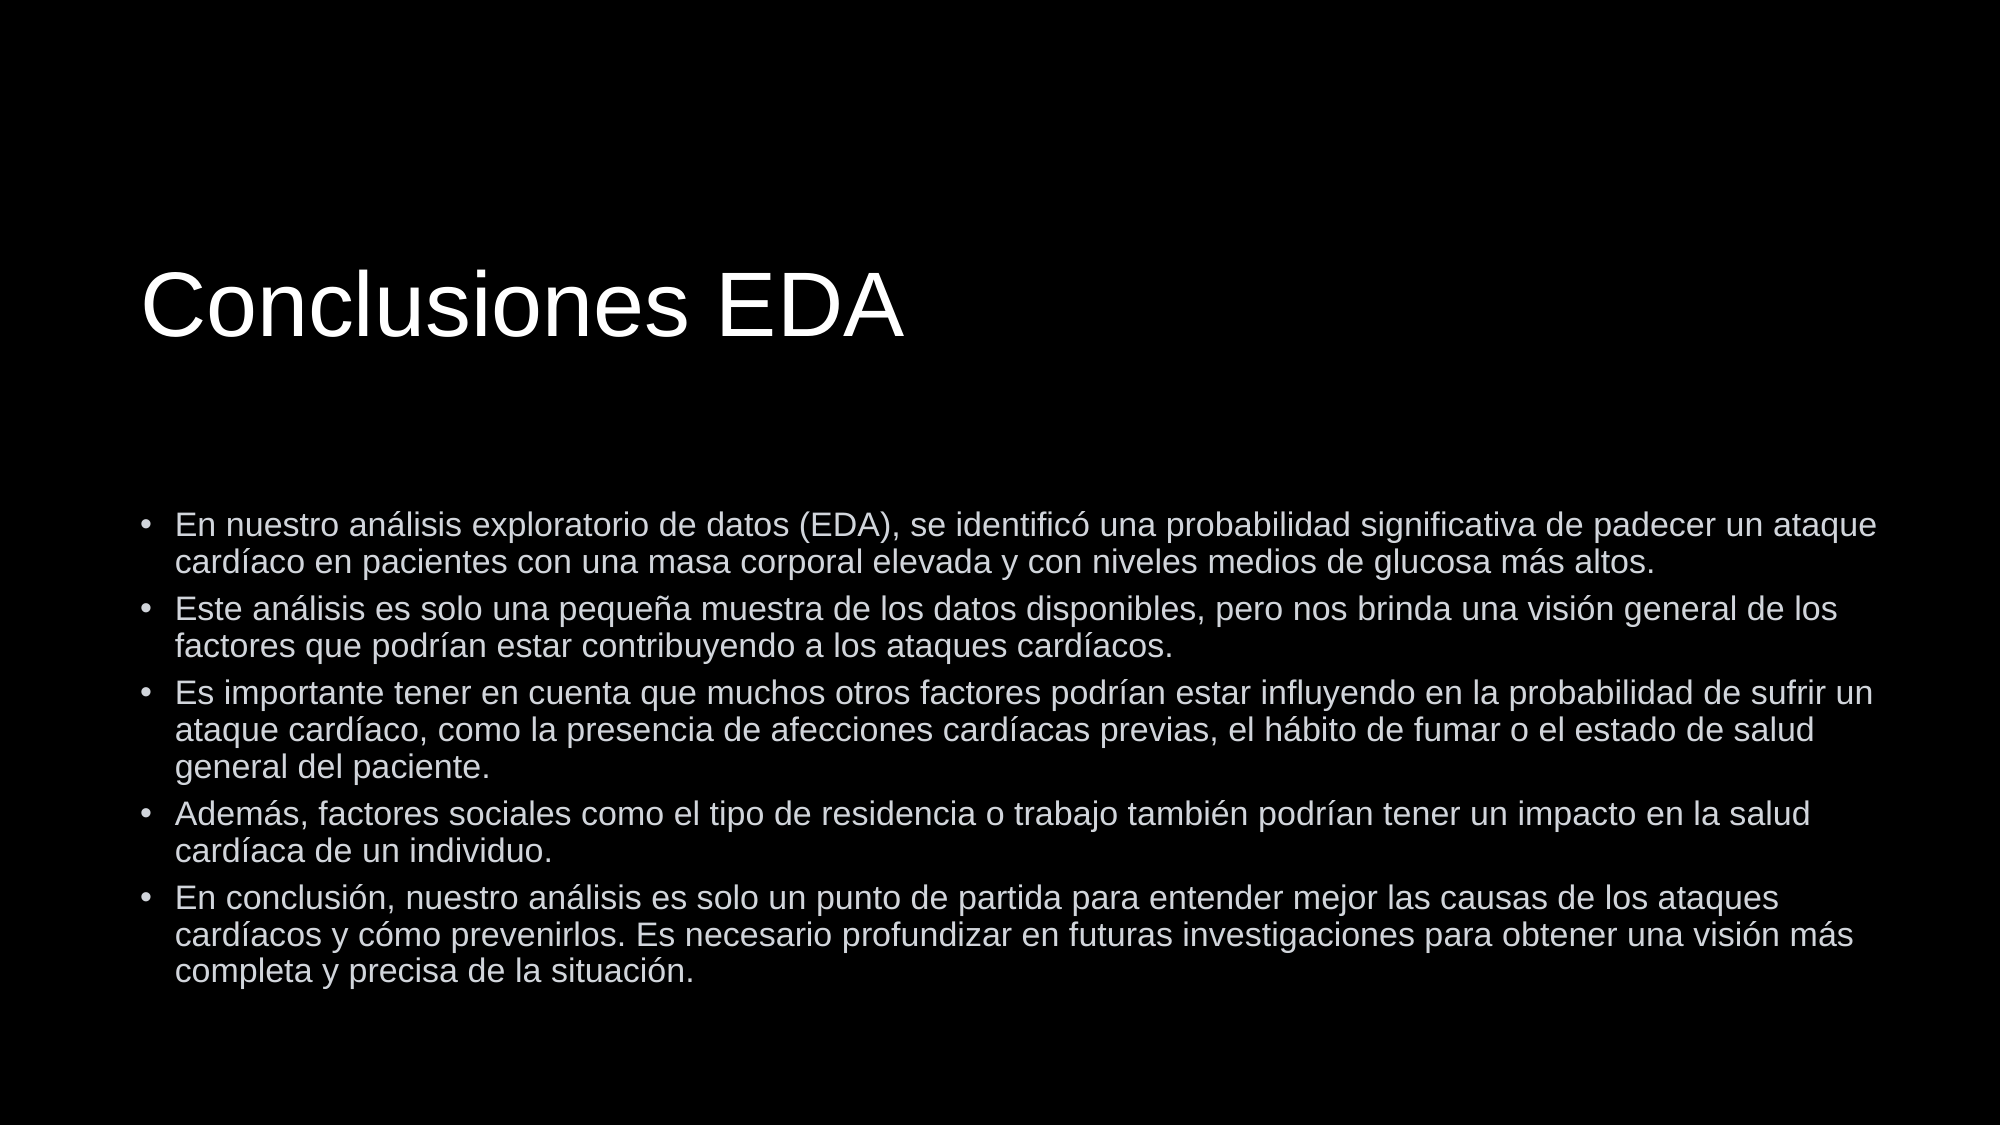

# Conclusiones EDA
En nuestro análisis exploratorio de datos (EDA), se identificó una probabilidad significativa de padecer un ataque cardíaco en pacientes con una masa corporal elevada y con niveles medios de glucosa más altos.
Este análisis es solo una pequeña muestra de los datos disponibles, pero nos brinda una visión general de los factores que podrían estar contribuyendo a los ataques cardíacos.
Es importante tener en cuenta que muchos otros factores podrían estar influyendo en la probabilidad de sufrir un ataque cardíaco, como la presencia de afecciones cardíacas previas, el hábito de fumar o el estado de salud general del paciente.
Además, factores sociales como el tipo de residencia o trabajo también podrían tener un impacto en la salud cardíaca de un individuo.
En conclusión, nuestro análisis es solo un punto de partida para entender mejor las causas de los ataques cardíacos y cómo prevenirlos. Es necesario profundizar en futuras investigaciones para obtener una visión más completa y precisa de la situación.